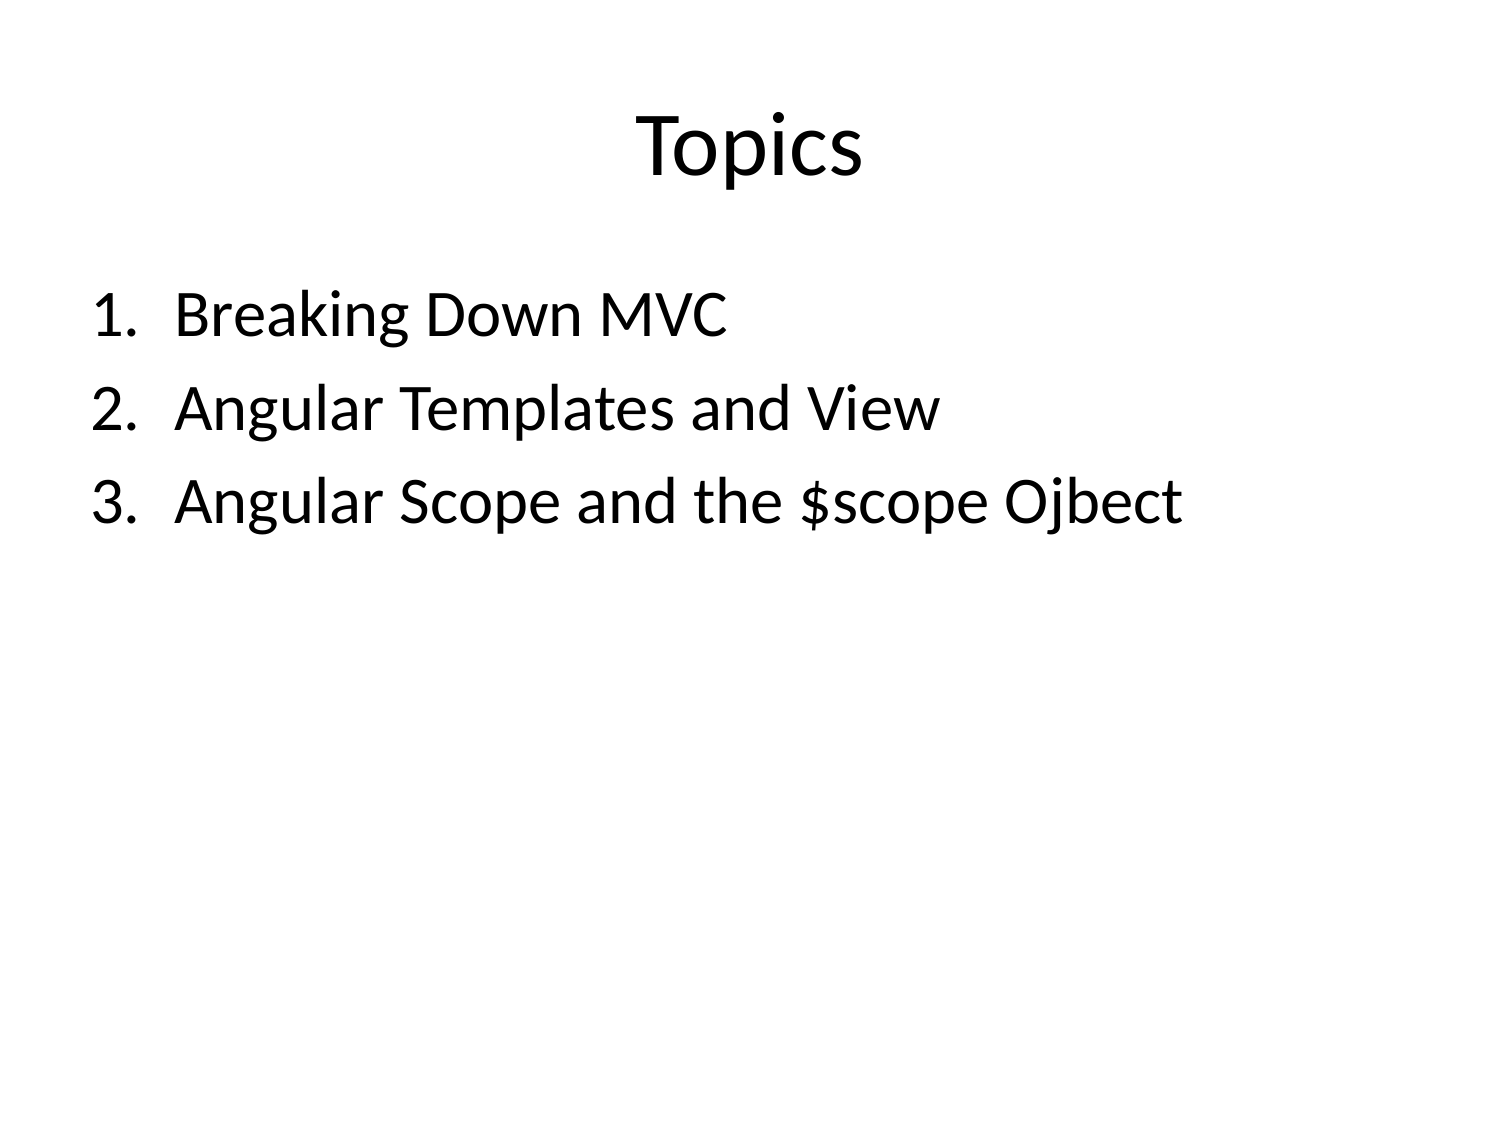

# Topics
Breaking Down MVC
Angular Templates and View
Angular Scope and the $scope Ojbect